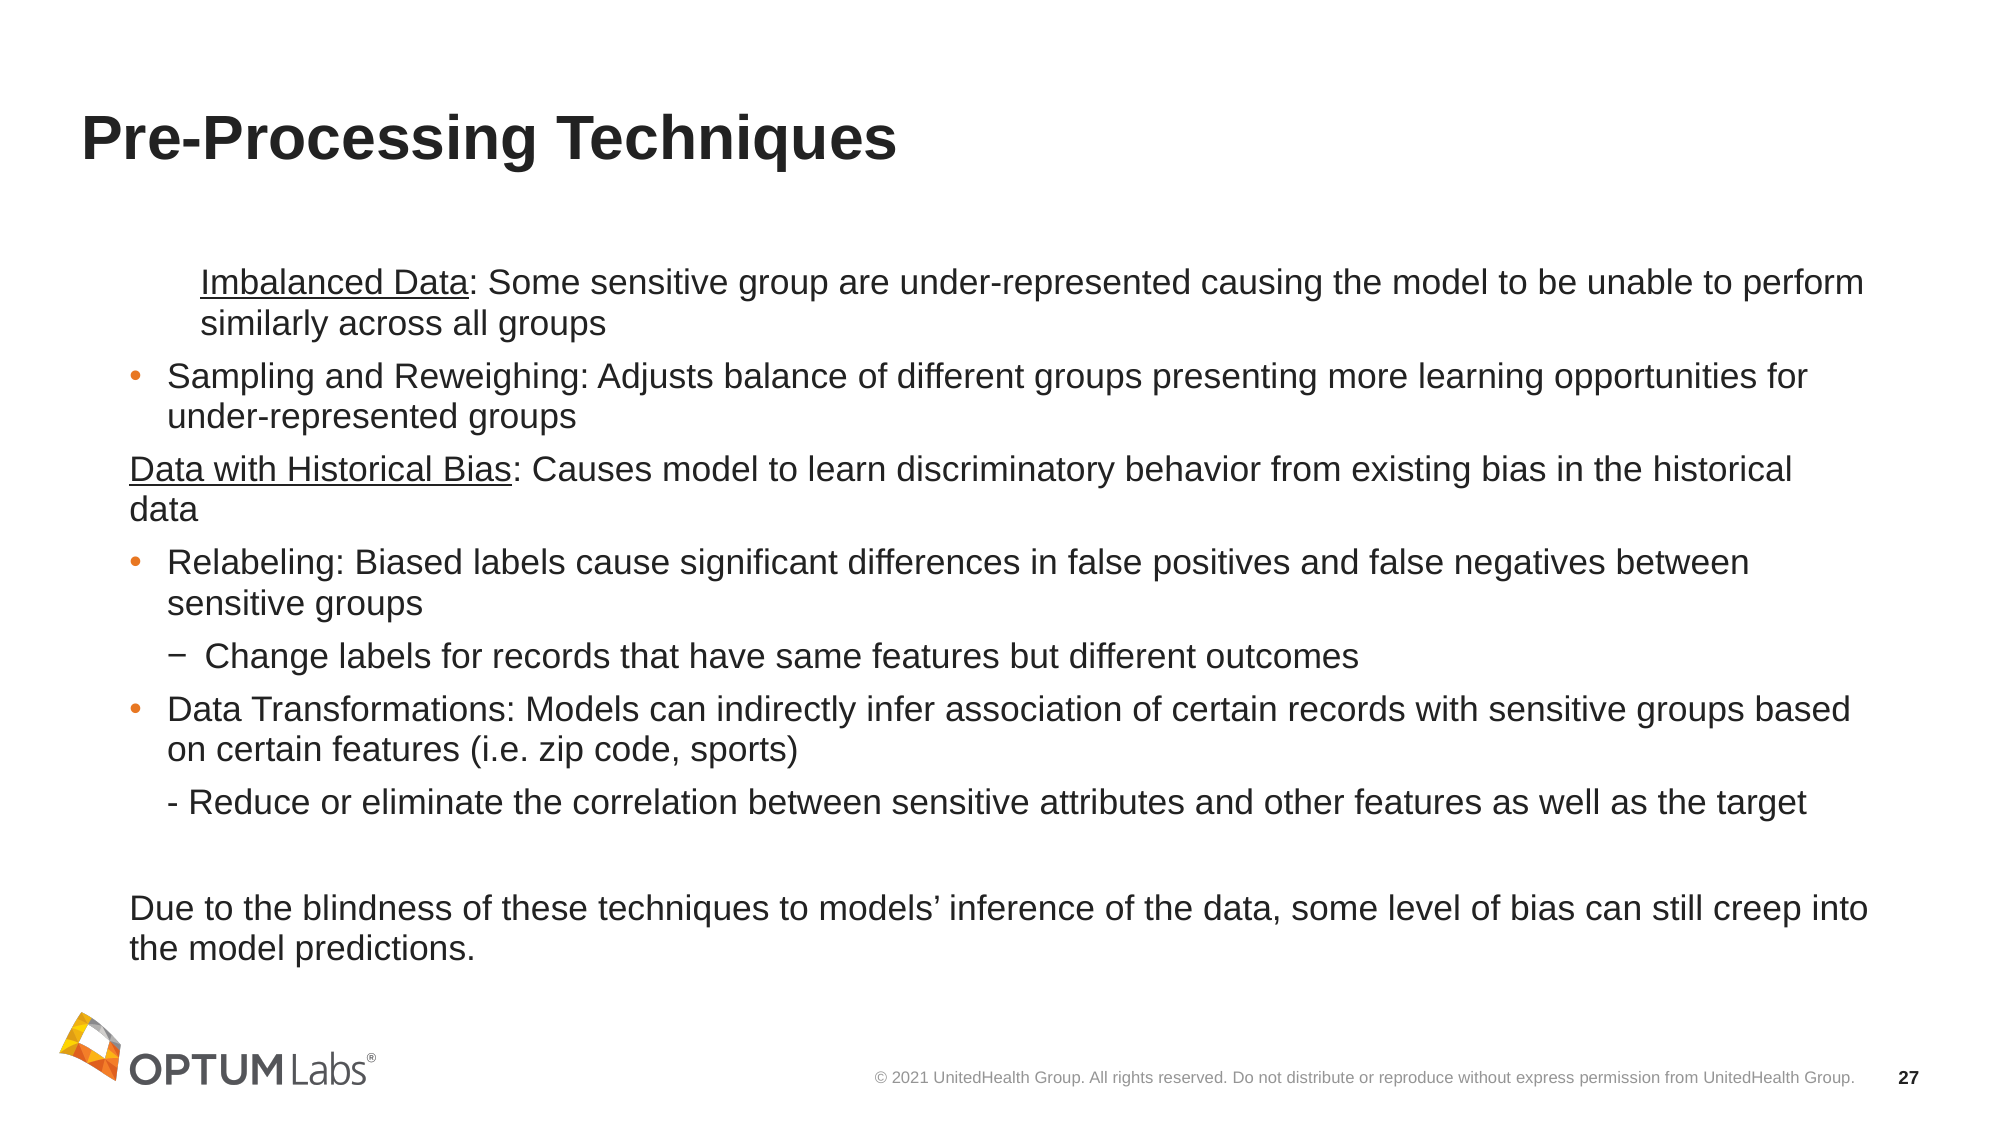

# Pre-Processing Techniques
Imbalanced Data: Some sensitive group are under-represented causing the model to be unable to perform similarly across all groups
Sampling and Reweighing: Adjusts balance of different groups presenting more learning opportunities for under-represented groups
Data with Historical Bias: Causes model to learn discriminatory behavior from existing bias in the historical data
Relabeling: Biased labels cause significant differences in false positives and false negatives between sensitive groups
Change labels for records that have same features but different outcomes
Data Transformations: Models can indirectly infer association of certain records with sensitive groups based on certain features (i.e. zip code, sports)
- Reduce or eliminate the correlation between sensitive attributes and other features as well as the target

Due to the blindness of these techniques to models’ inference of the data, some level of bias can still creep into the model predictions.
27
© 2021 UnitedHealth Group. All rights reserved. Do not distribute or reproduce without express permission from UnitedHealth Group.